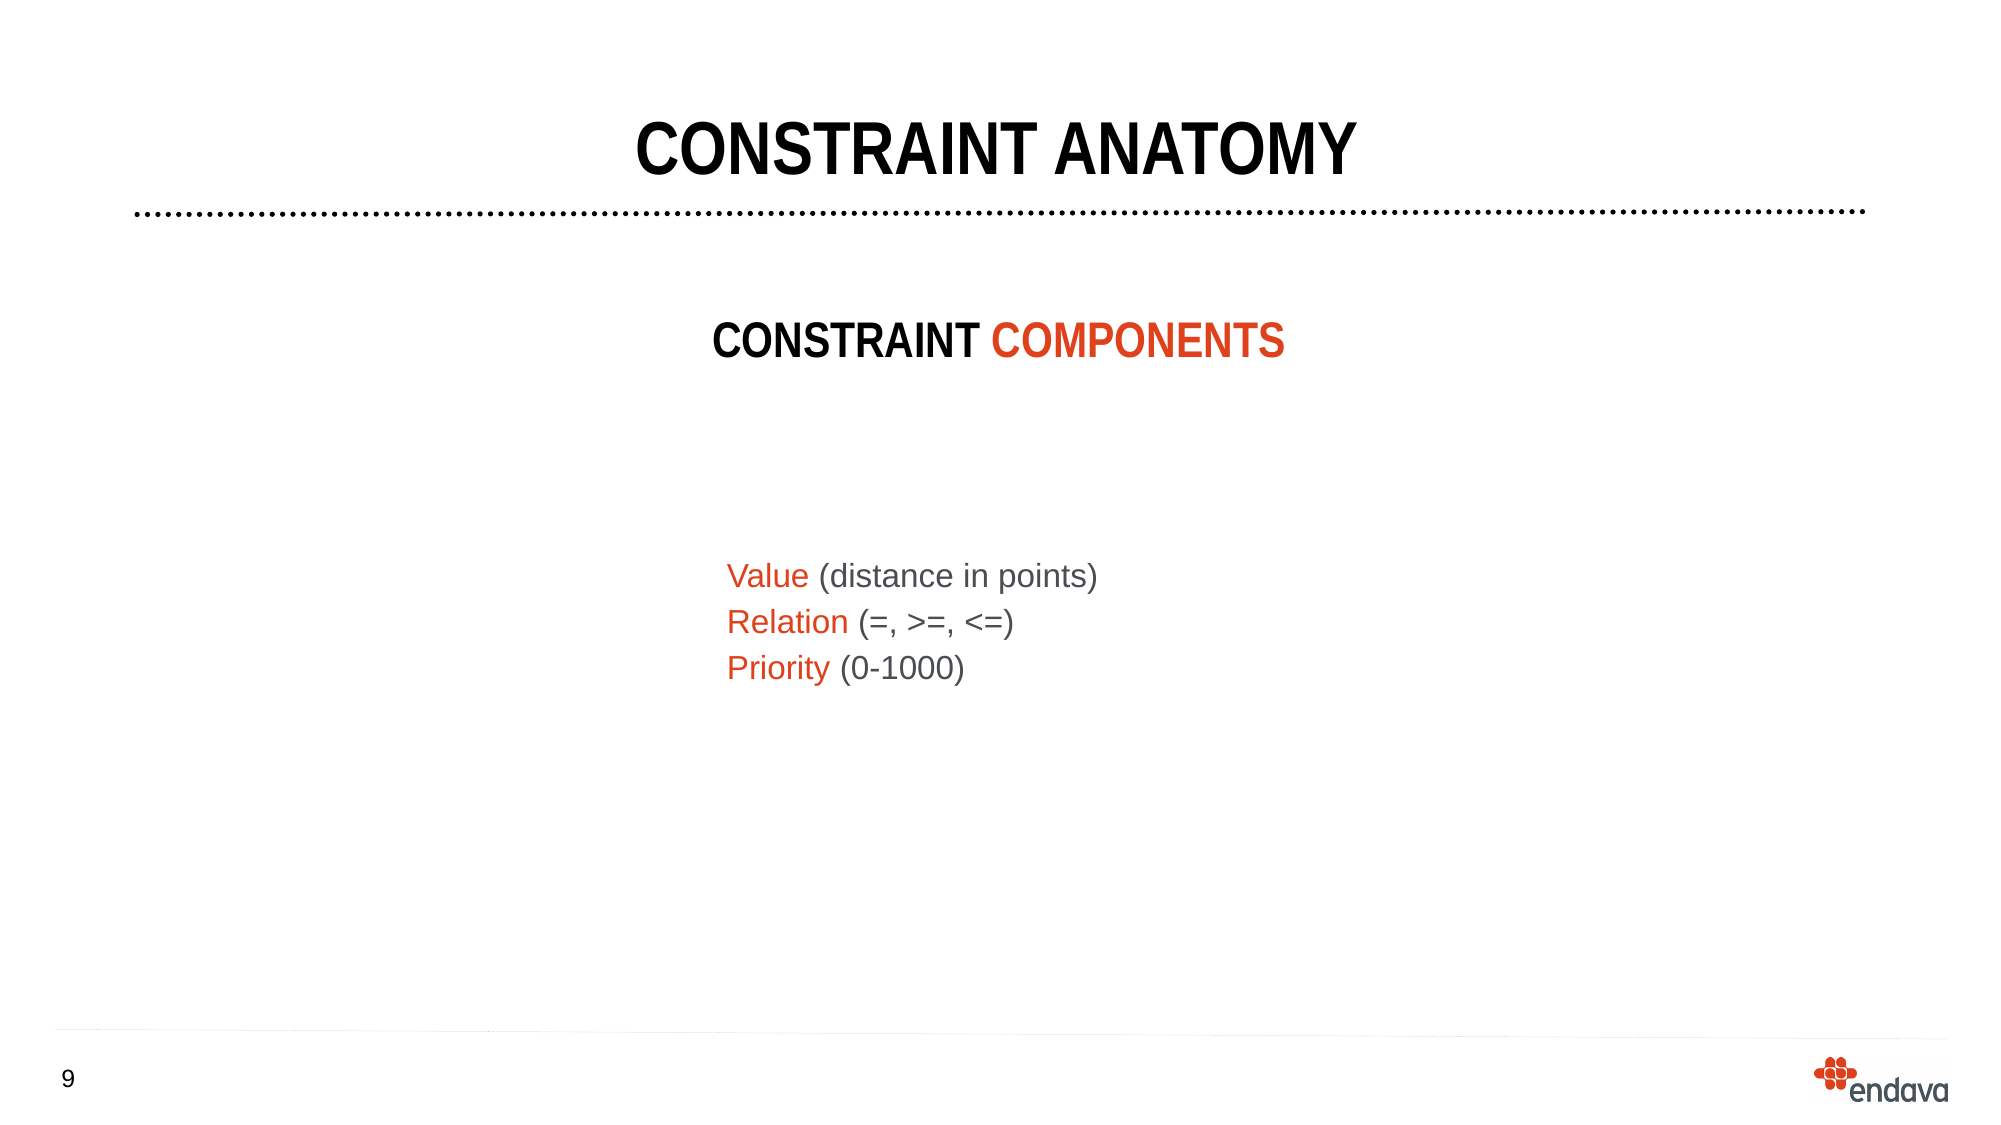

# CONSTRAINT anatomy
Constraint components
Value (distance in points)
Relation (=, >=, <=)
Priority (0-1000)